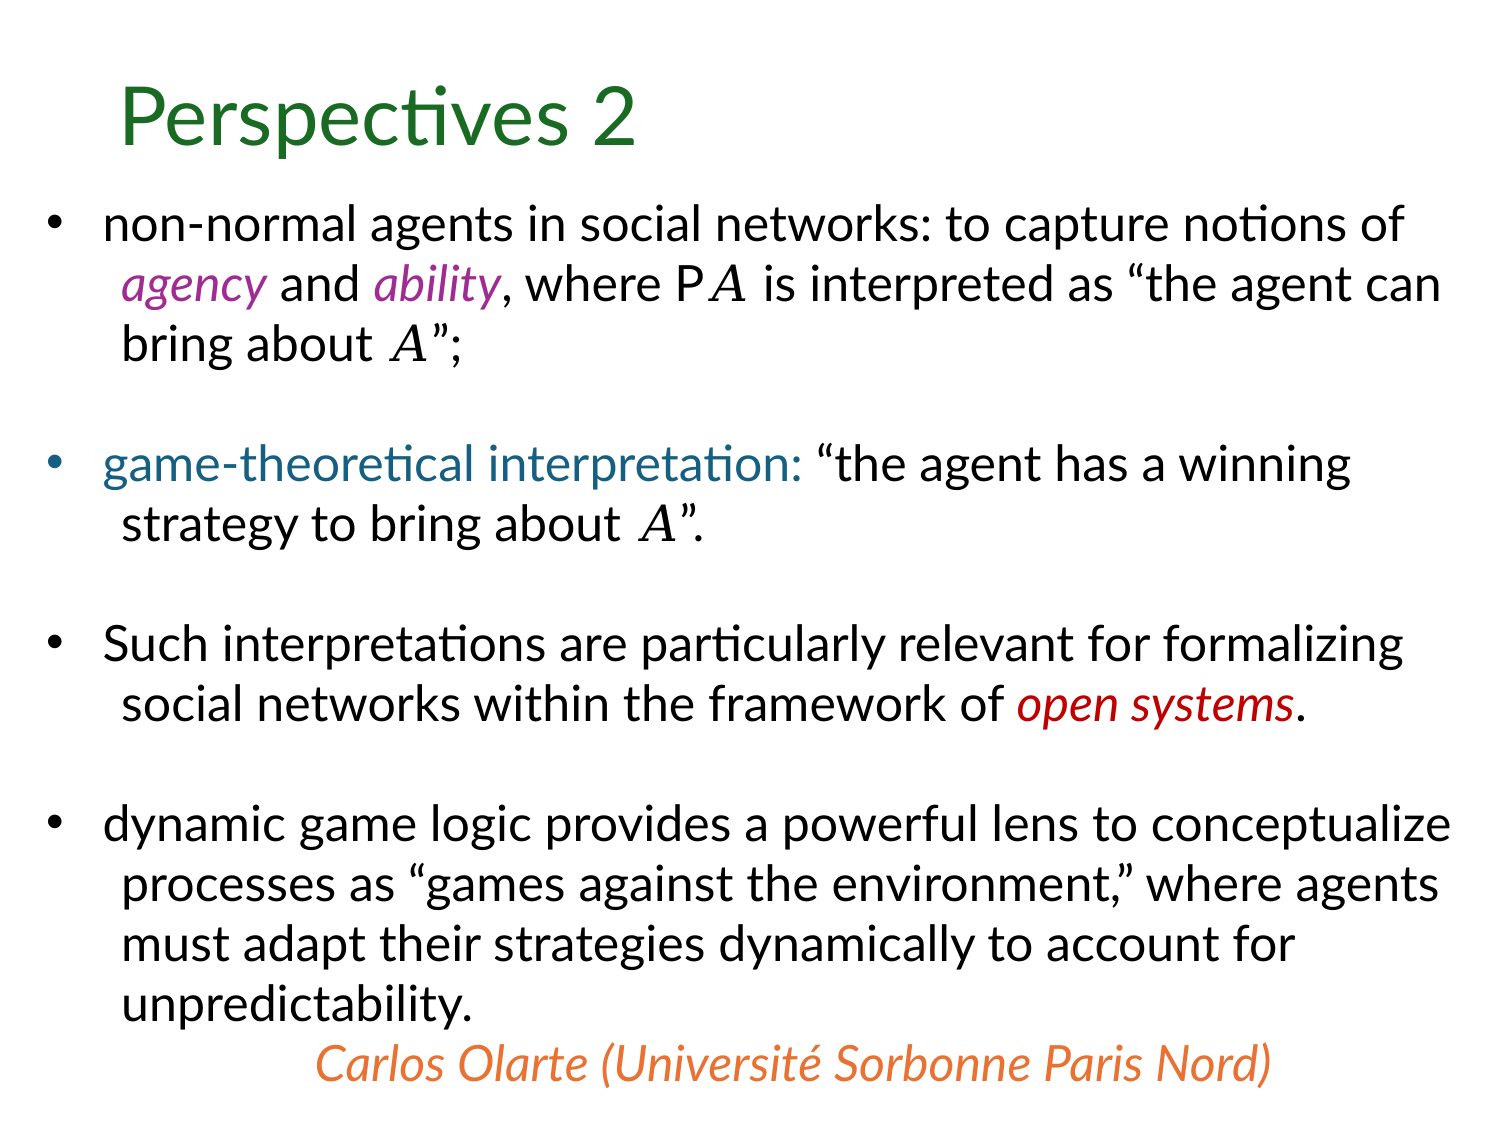

# Perspectives 2
non-normal agents in social networks: to capture notions of
agency and ability, where P𝐴 is interpreted as “the agent can
bring about 𝐴”;

game-theoretical interpretation: “the agent has a winning
strategy to bring about 𝐴”.

Such interpretations are particularly relevant for formalizing
social networks within the framework of open systems.

dynamic game logic provides a powerful lens to conceptualize
processes as “games against the environment,” where agents
must adapt their strategies dynamically to account for
unpredictability.
Carlos Olarte (Université Sorbonne Paris Nord)